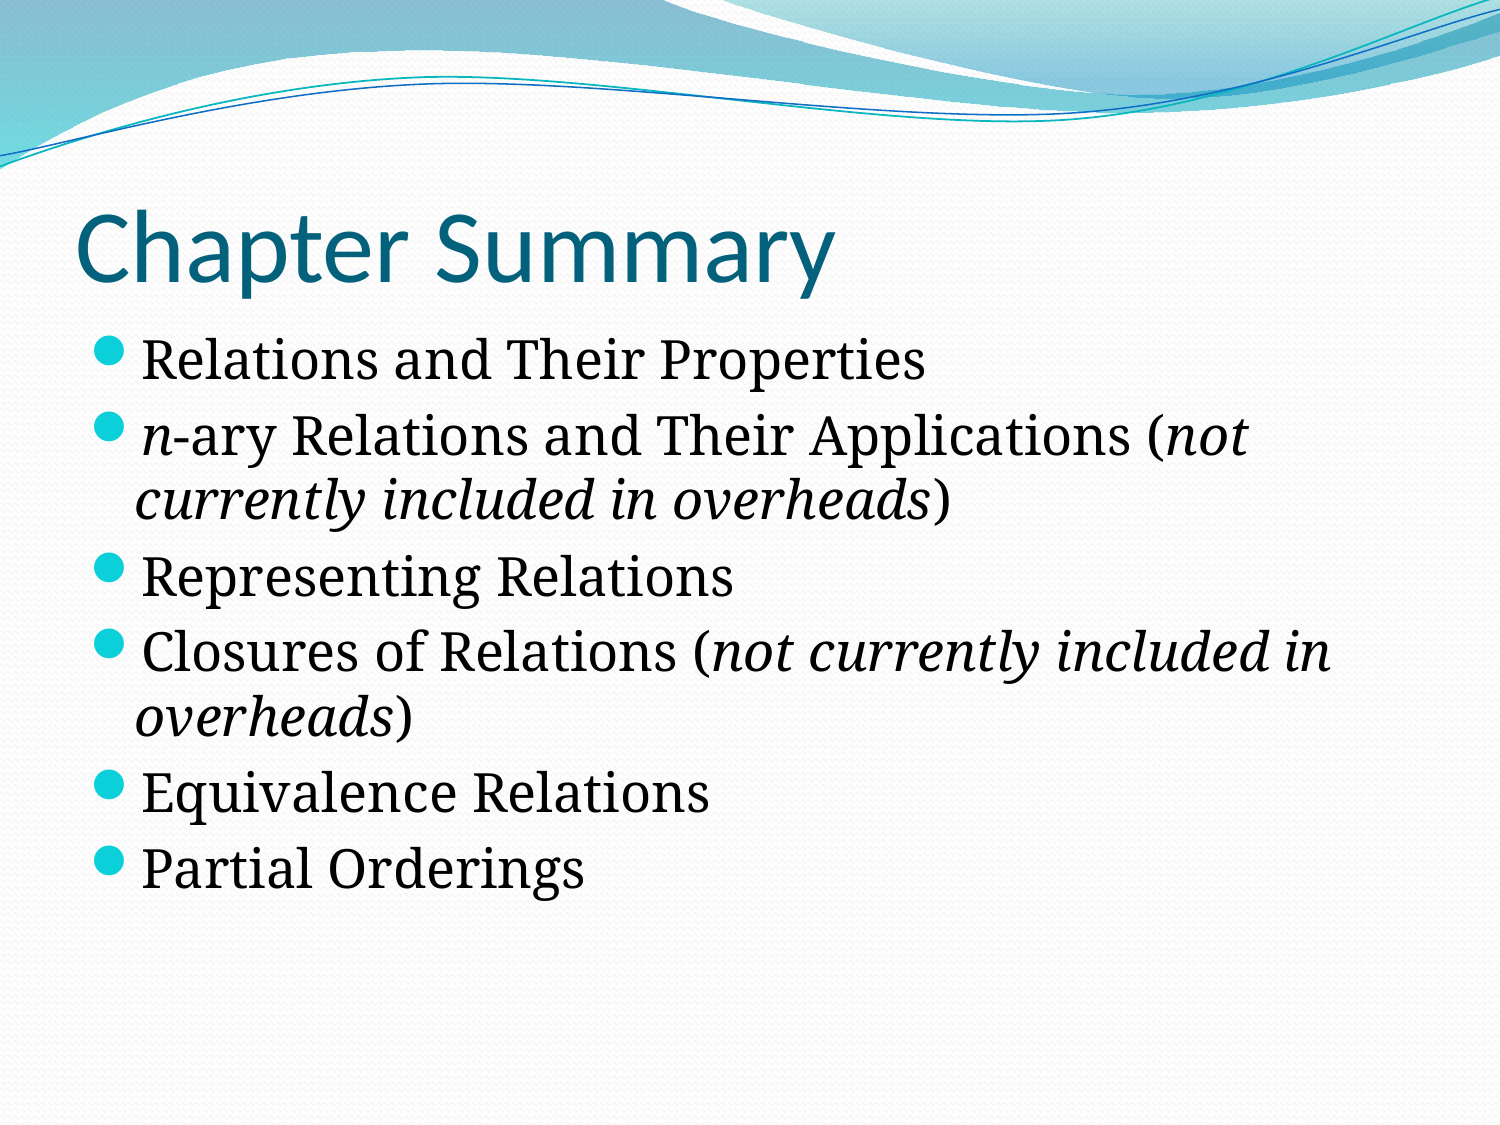

# Chapter Summary
Relations and Their Properties
n-ary Relations and Their Applications (not currently included in overheads)
Representing Relations
Closures of Relations (not currently included in  overheads)
Equivalence Relations
Partial Orderings